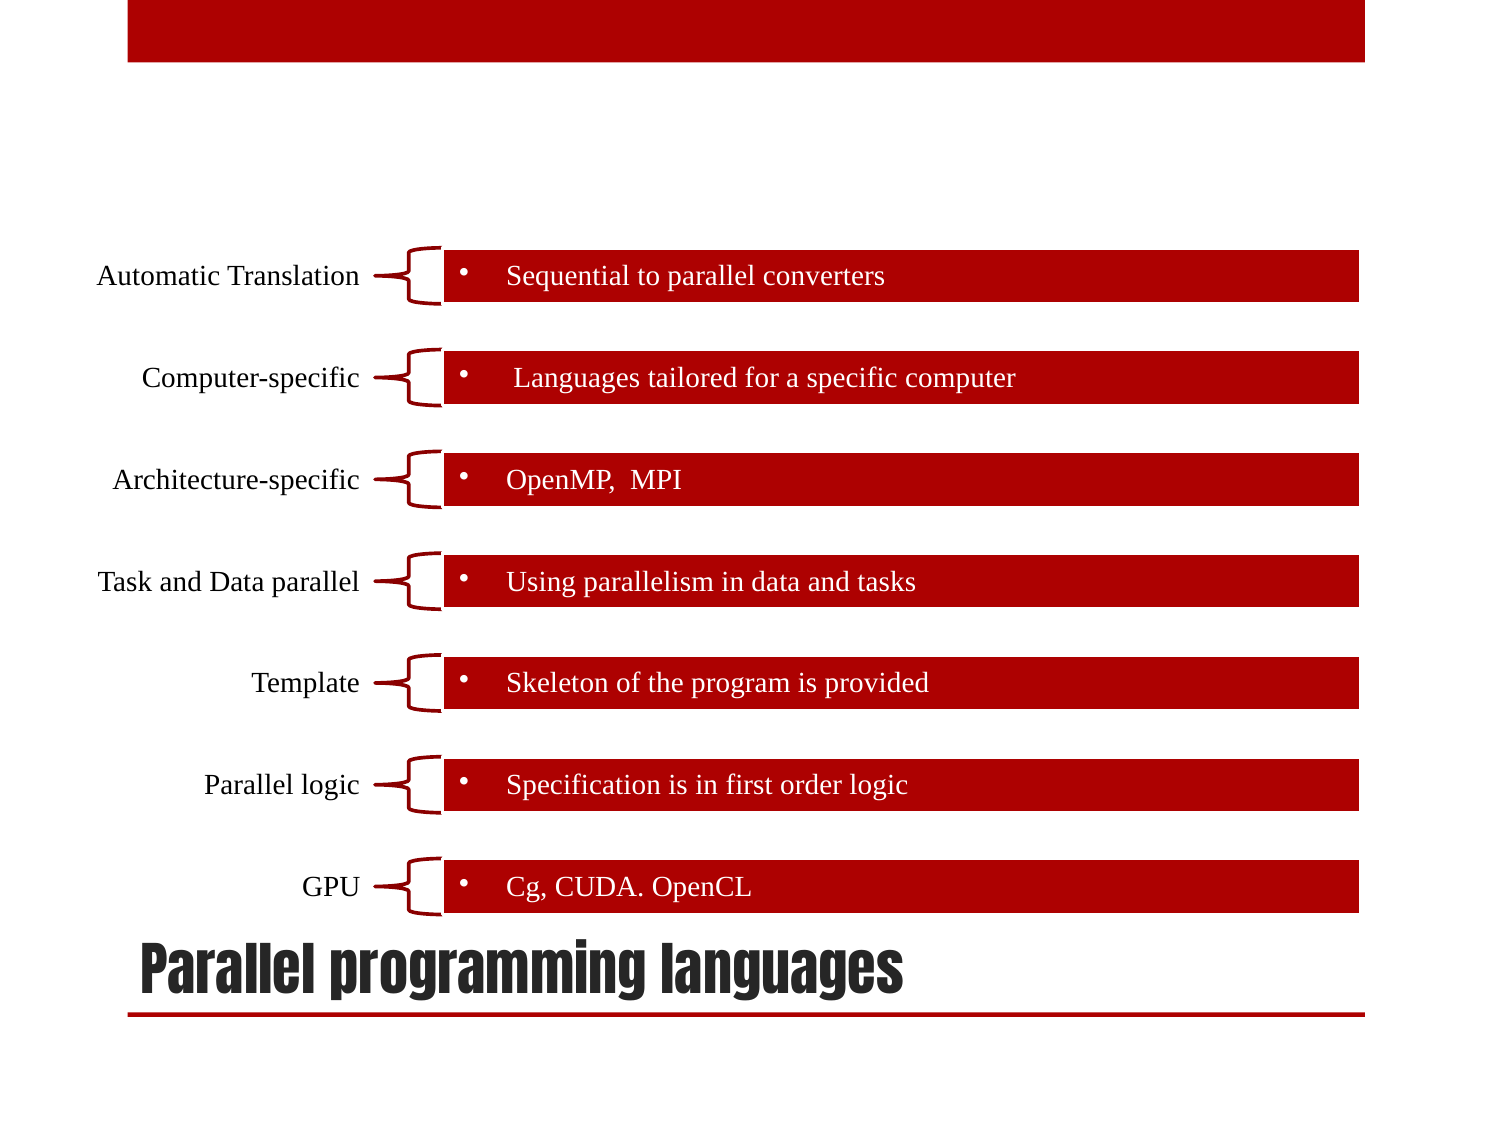

Automatic Translation
Parallel logic
GPU
Computer-specific
Architecture-specific
Task and Data parallel
Template
Sequential to parallel converters
 Languages tailored for a specific computer
OpenMP,  MPI
Using parallelism in data and tasks
Skeleton of the program is provided
Specification is in first order logic
Cg, CUDA. OpenCL
# Parallel programming languages